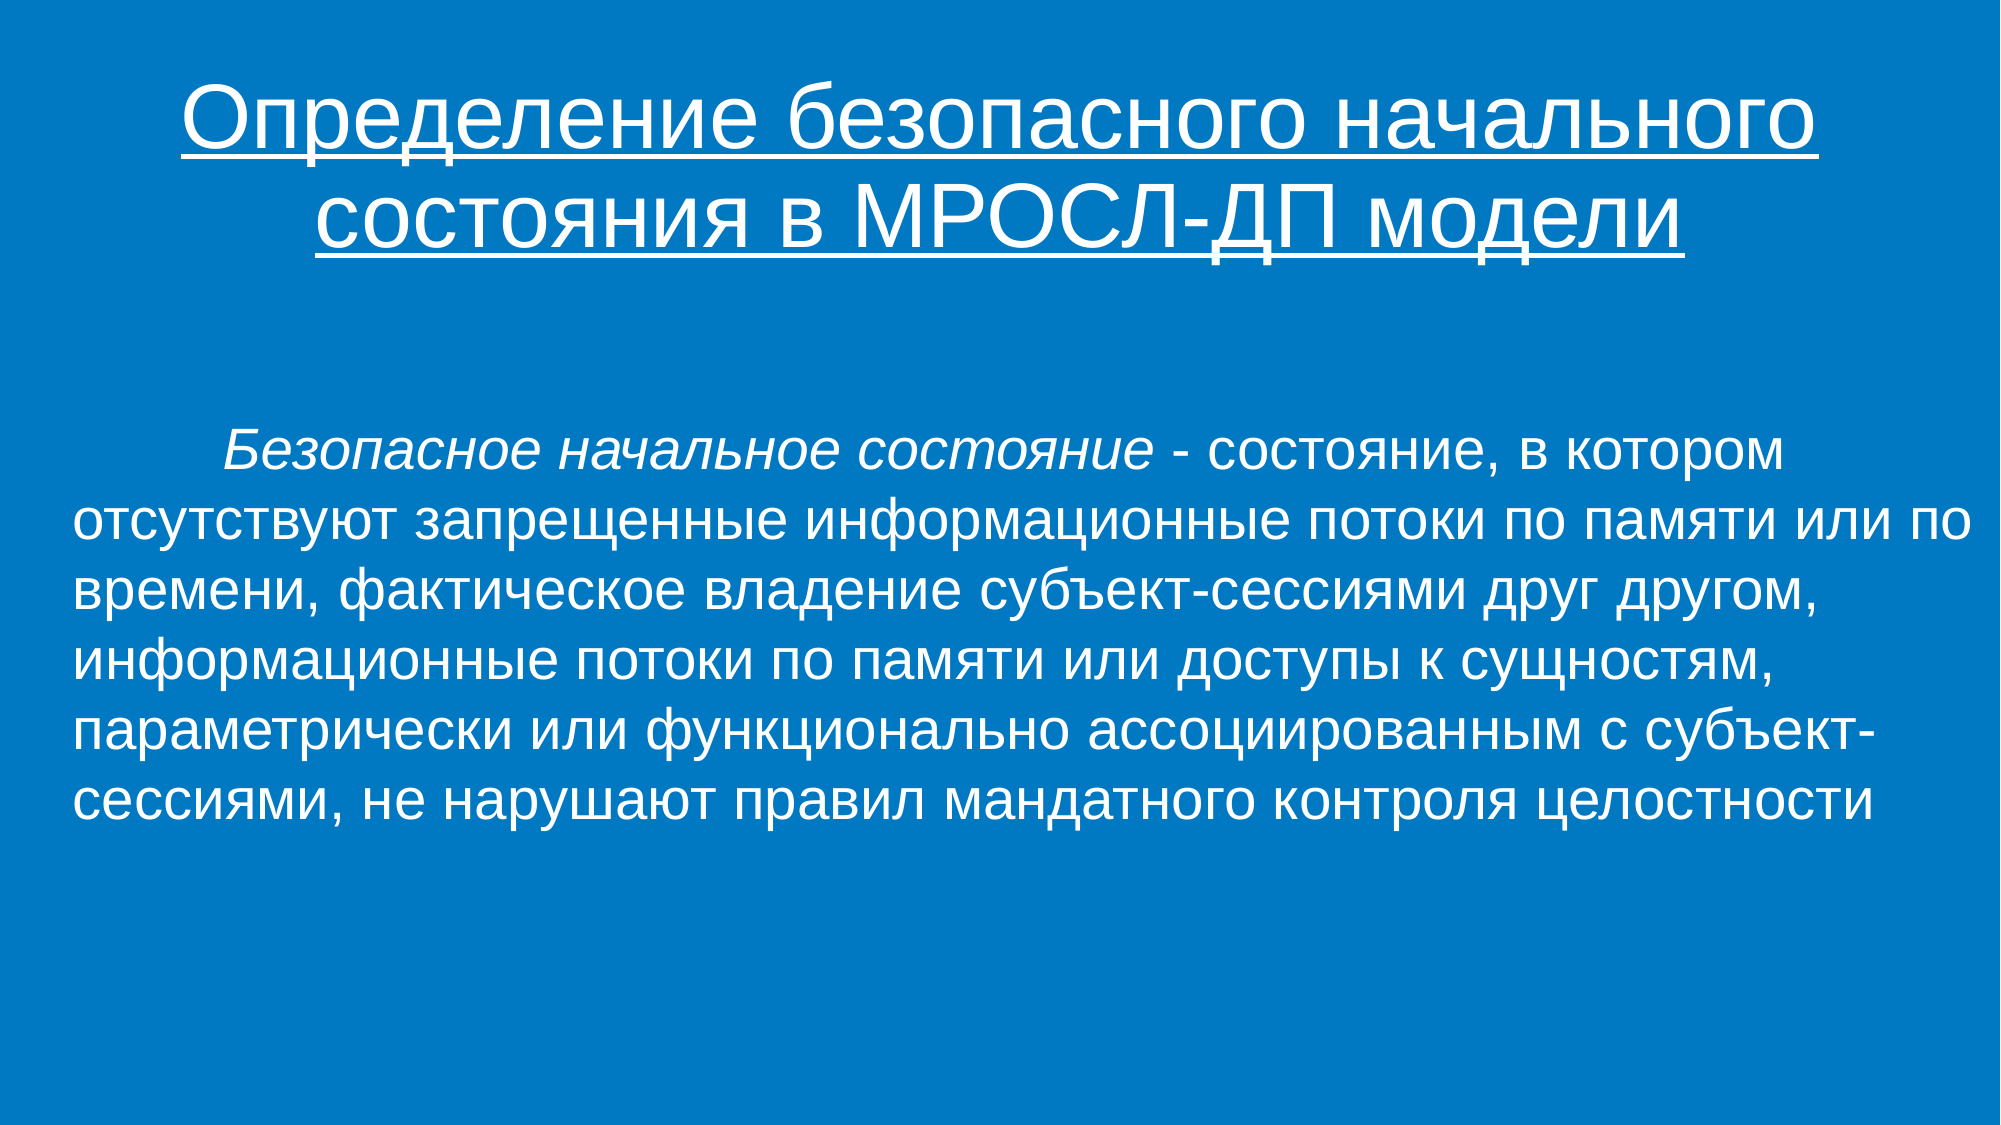

# Определение безопасного начального состояния в МРОСЛ-ДП модели
	Безопасное начальное состояние - состояние, в котором отсутствуют запрещенные информационные потоки по памяти или по времени, фактическое владение субъект-сессиями друг другом, информационные потоки по памяти или доступы к сущностям, параметрически или функционально ассоциированным с субъект-сессиями, не нарушают правил мандатного контроля целостности